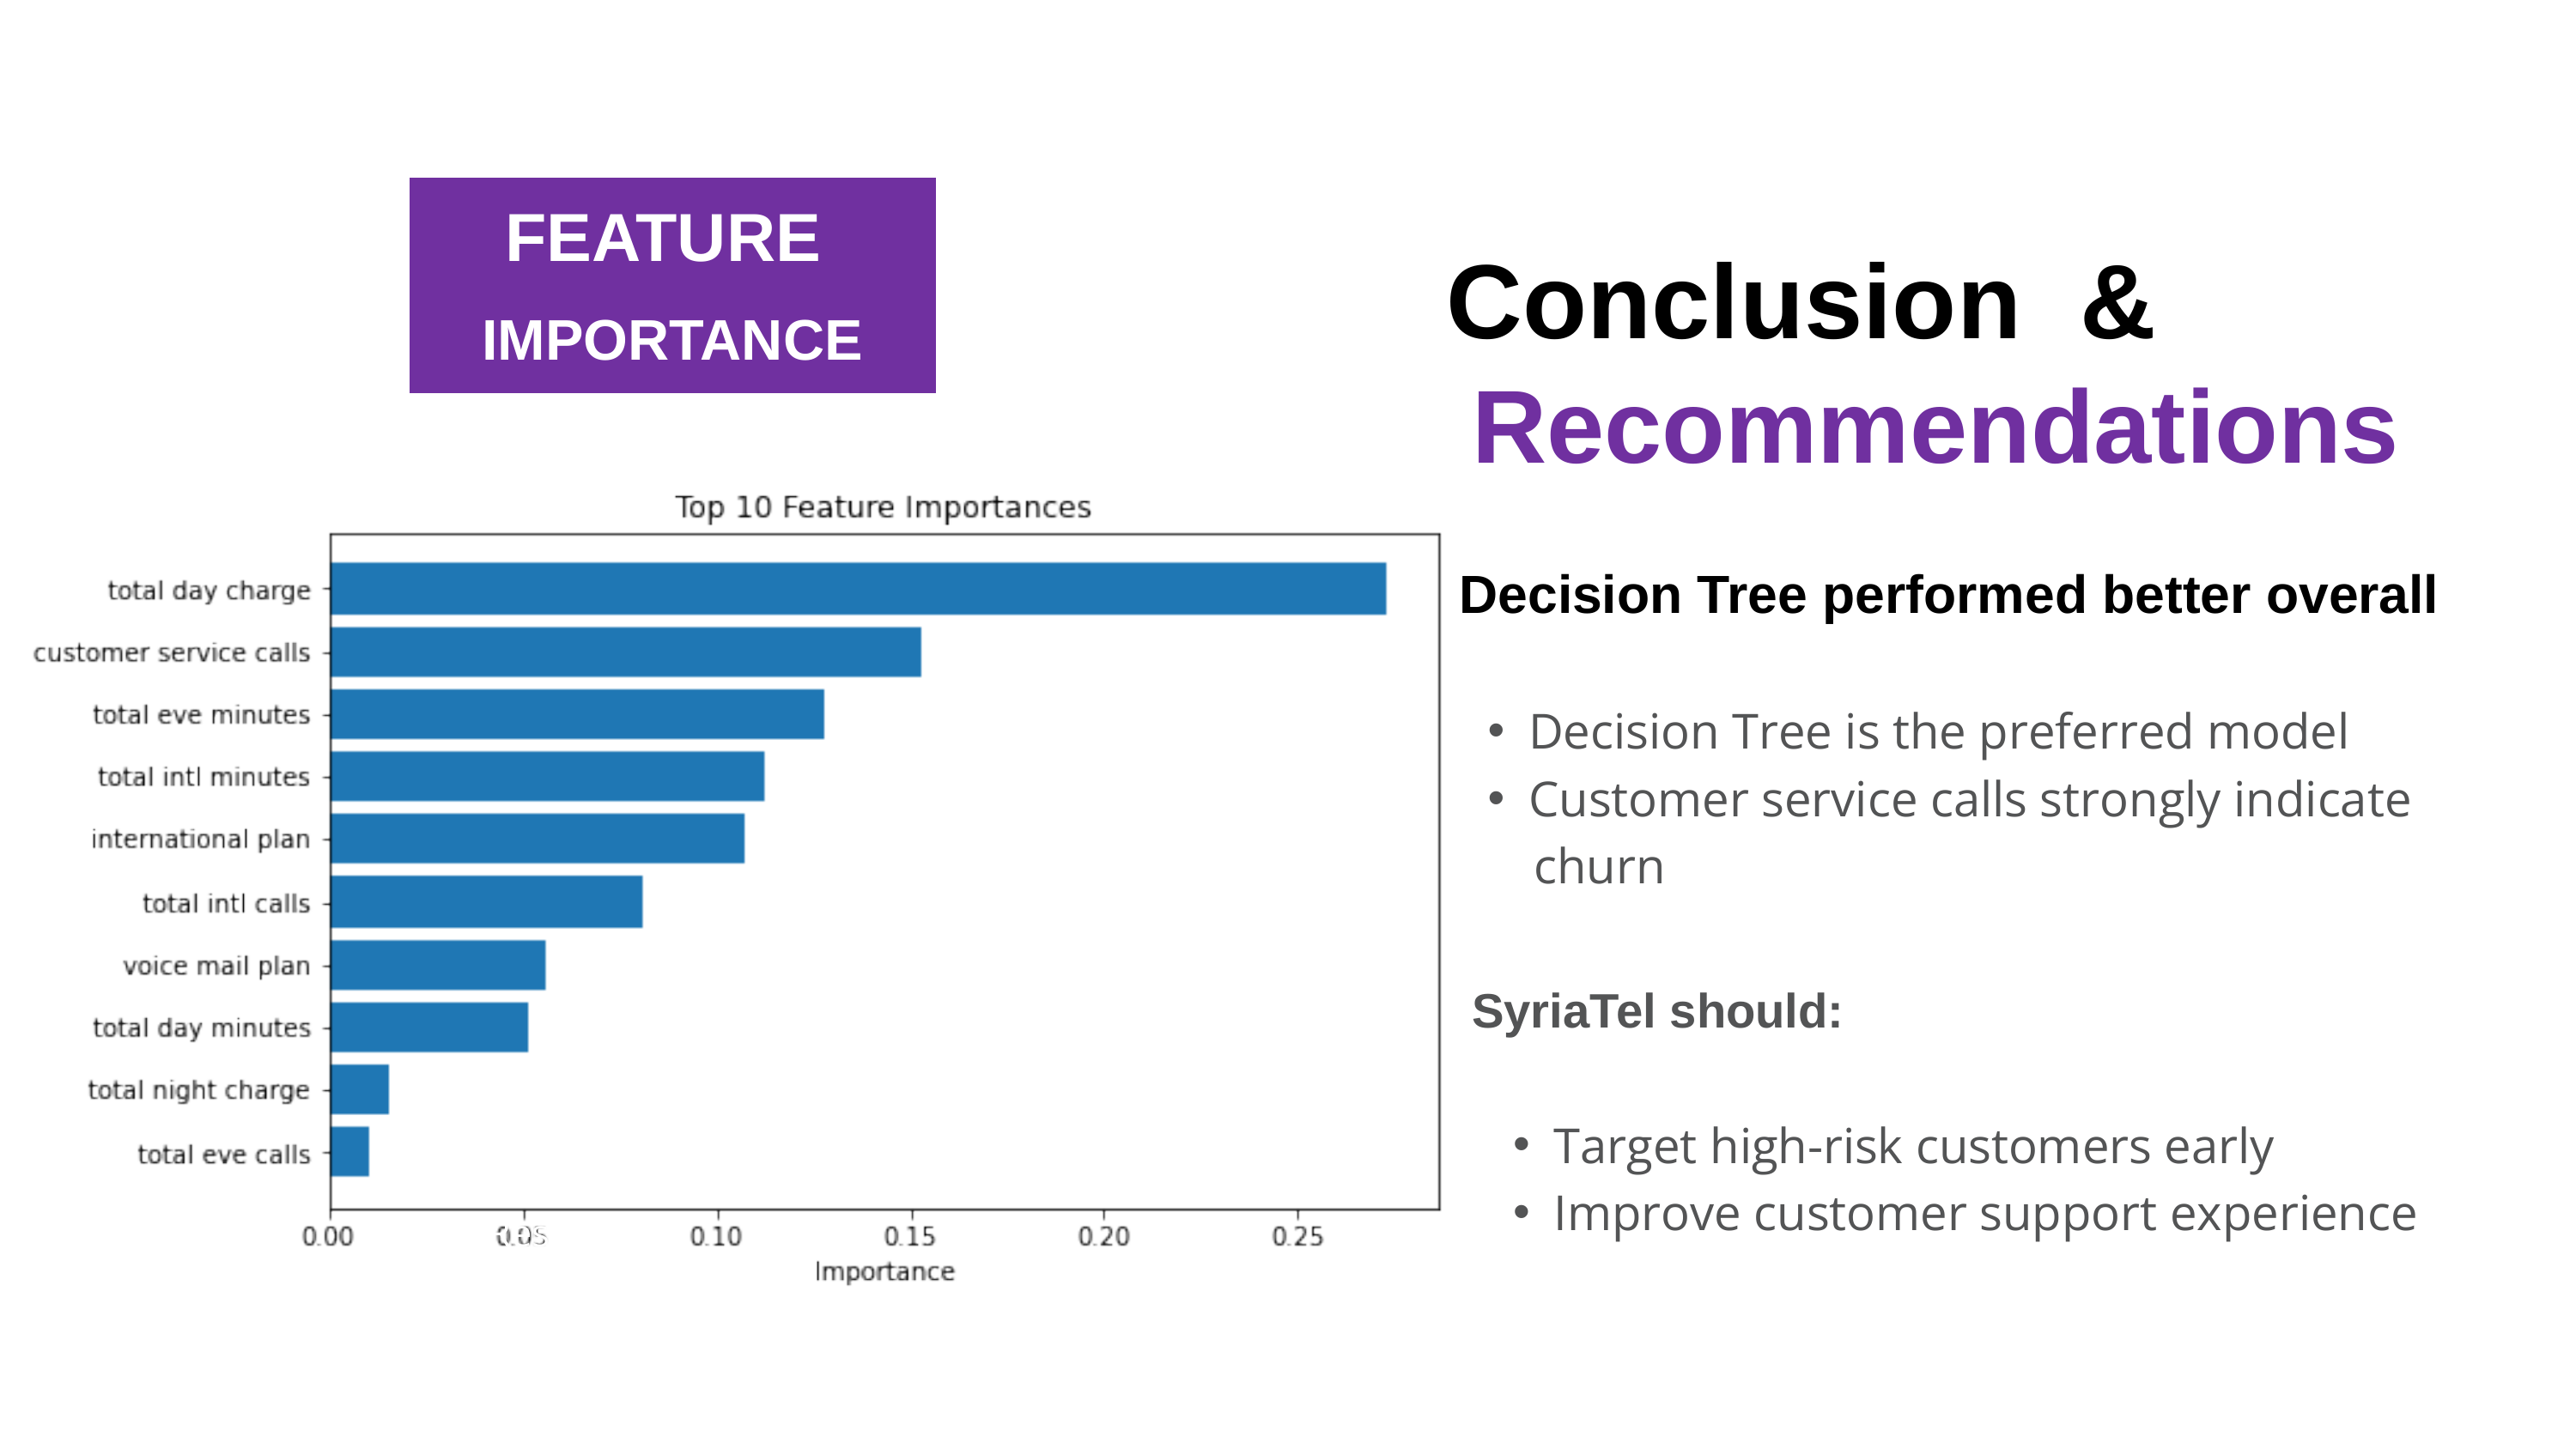

FEATURE
Conclusion  &
IMPORTANCE
Recommendations

Decision Tree performed better overall
Decision Tree is the preferred model
Customer service calls strongly indicate
       churn

SyriaTel should:

Target high-risk customers early
Improve customer support experience

Market Researcher